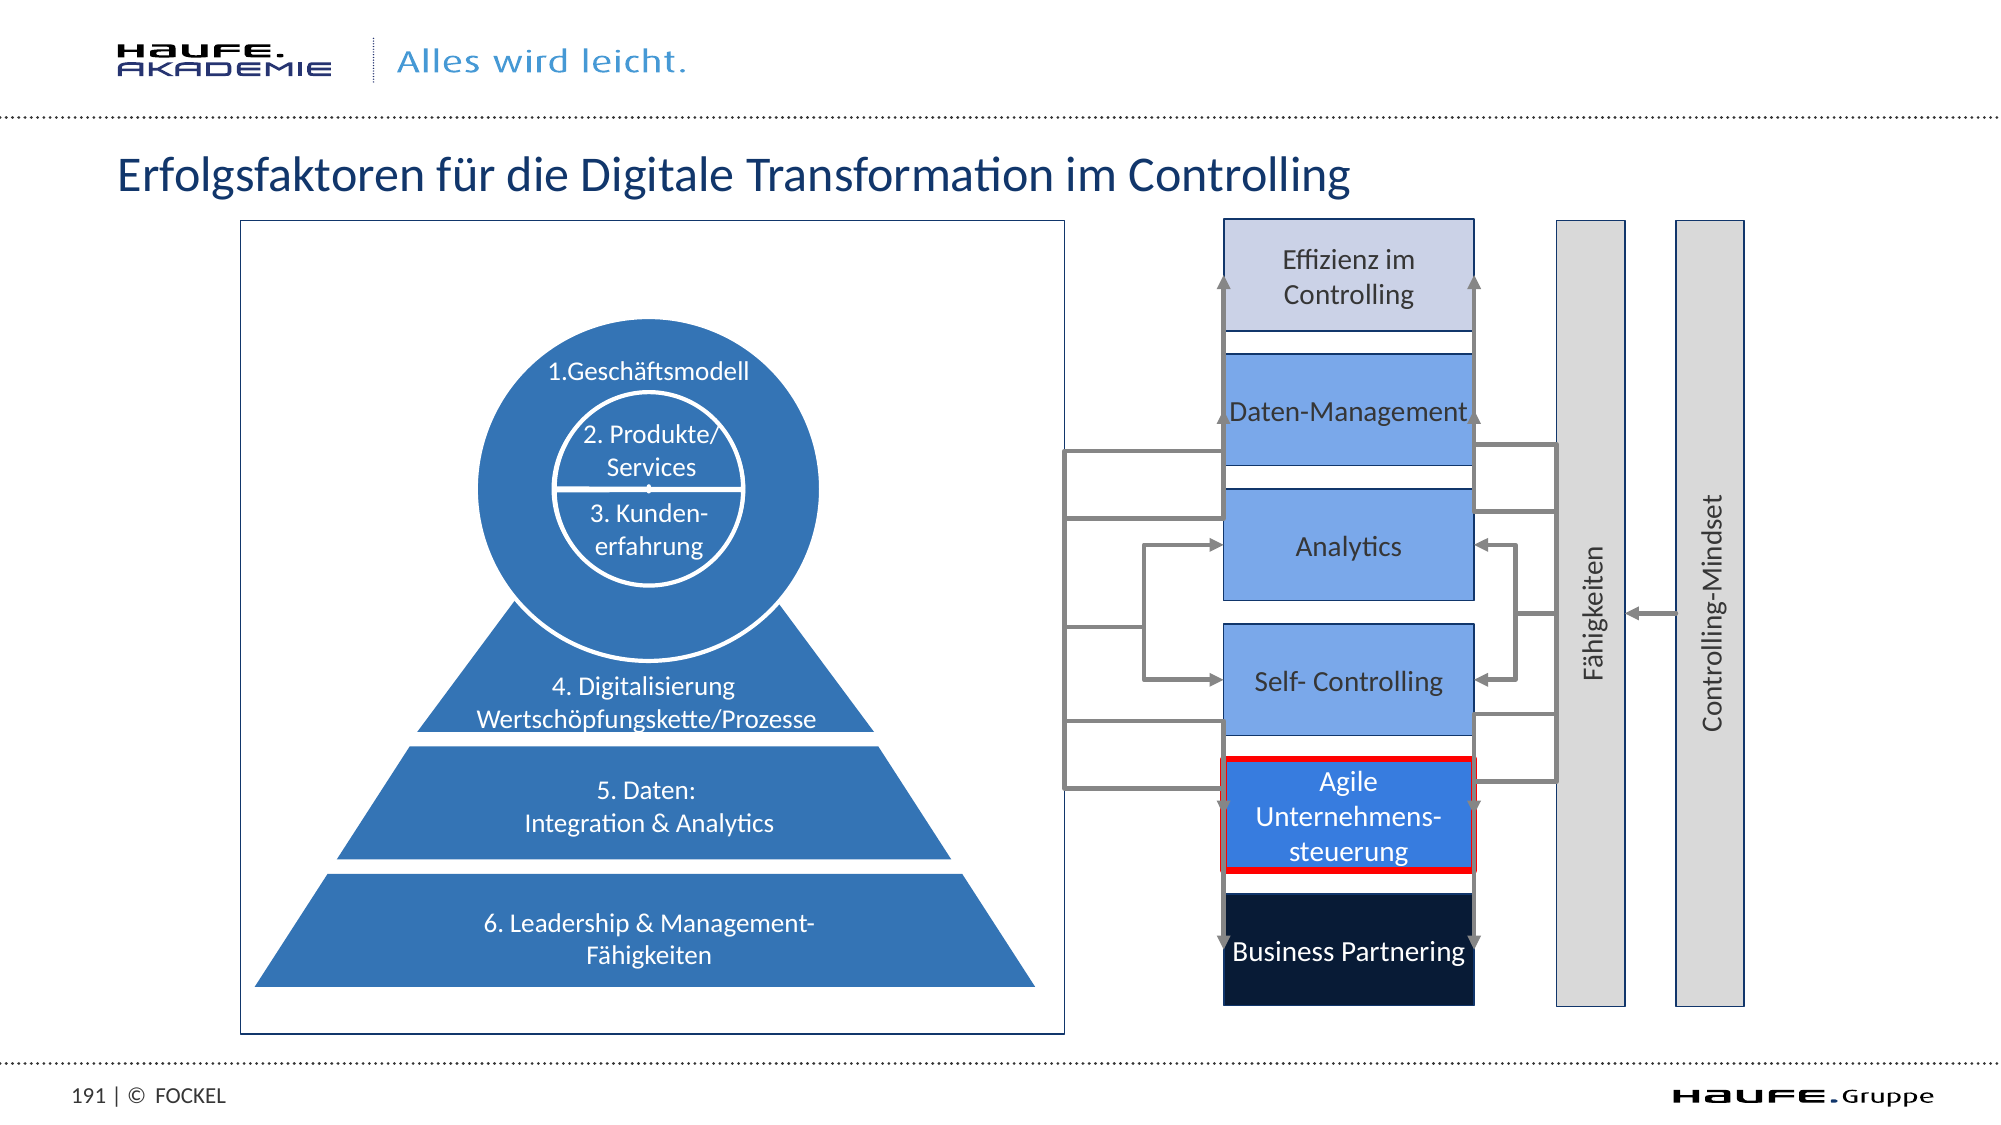

# Erfolgsfaktoren für die Digitale Transformation im Controlling

Agile Unternehmens- steuerung
Self- Controlling
Analytics
Daten-Management
Business Partnering
Effizienz im Controlling
Fähigkeiten
Controlling-Mindset

1.Geschäftsmodell

2. Produkte/
Services
3. Kunden-erfahrung

4. Digitalisierung
Wertschöpfungskette/Prozesse

5. Daten:
Integration & Analytics

6. Leadership & Management-Fähigkeiten
191 | ©
Fockel